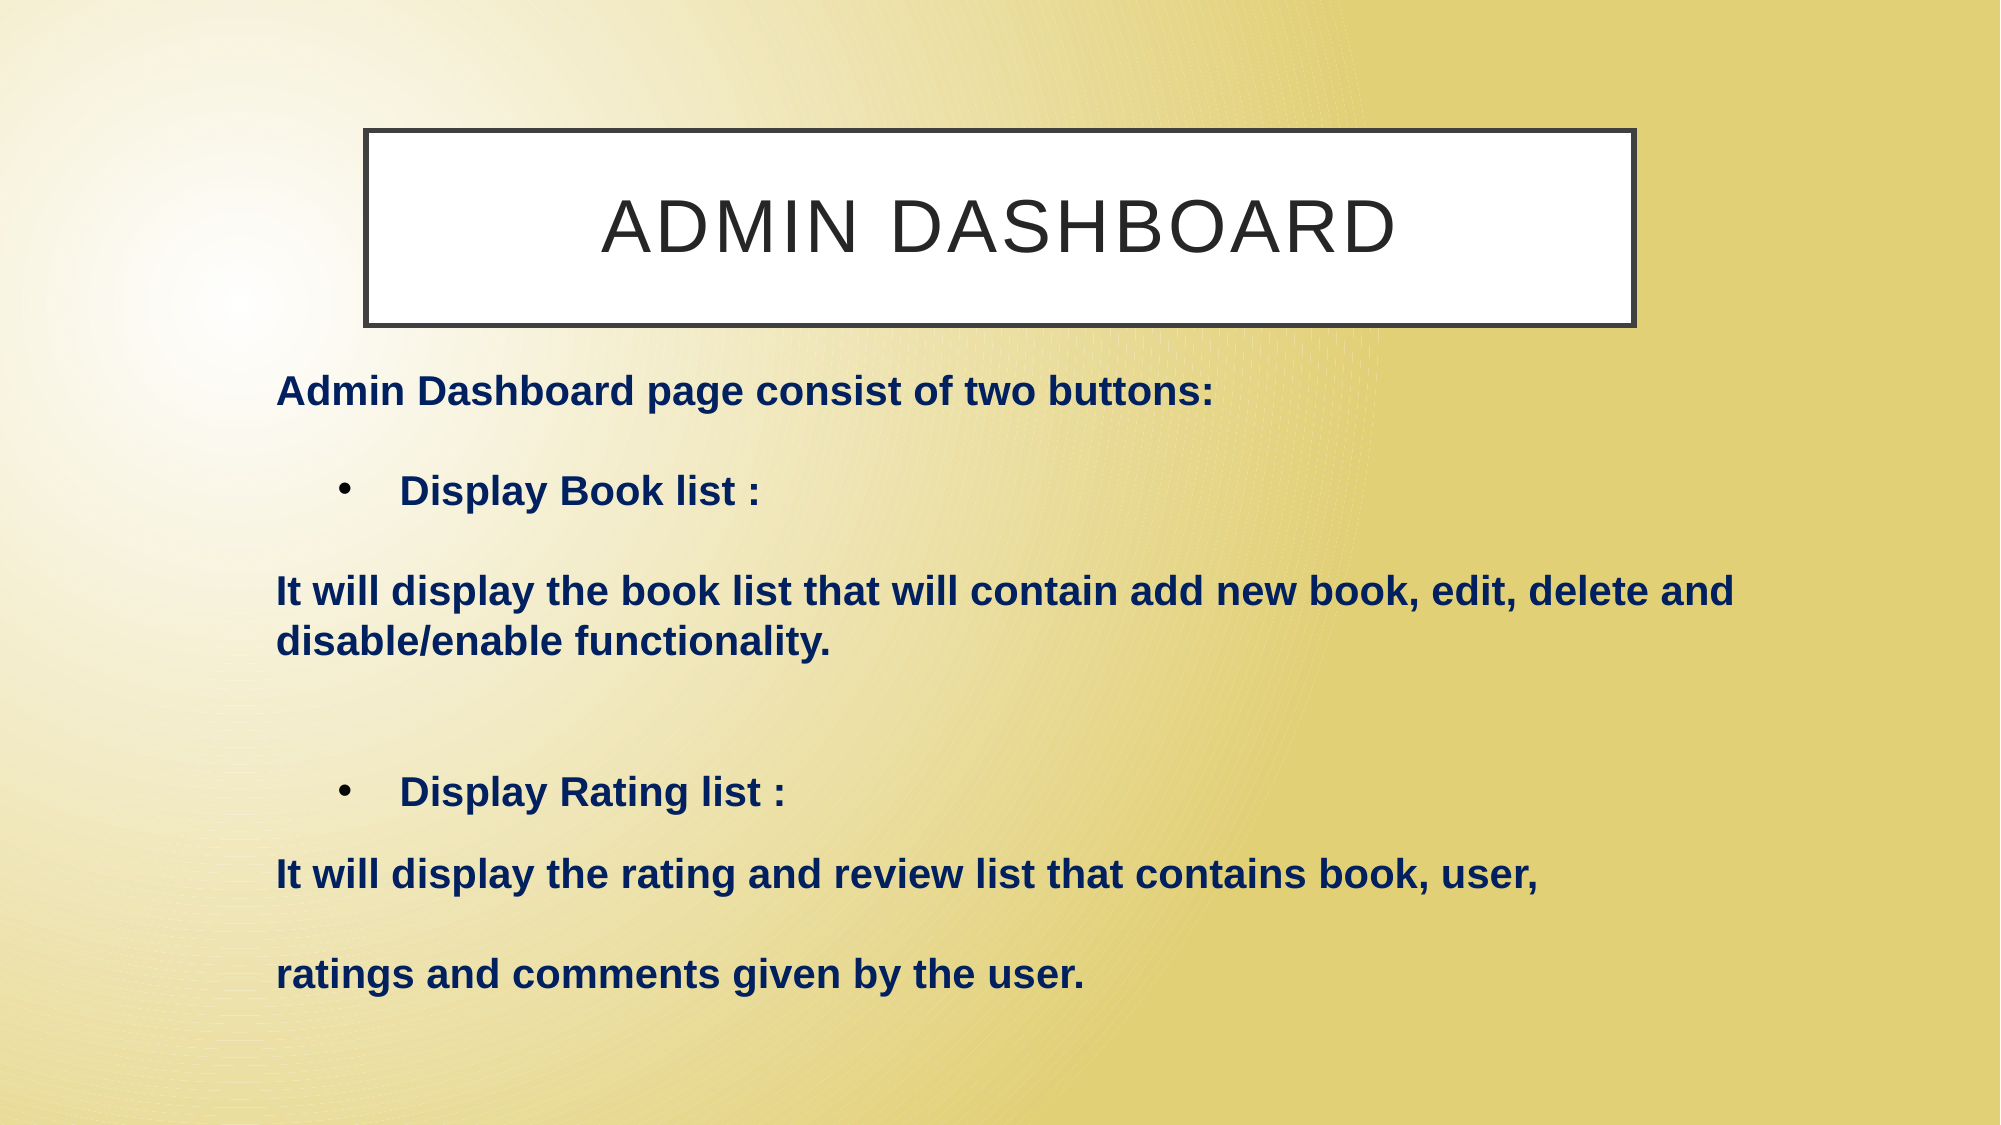

# Admin dashboard
Admin Dashboard page consist of two buttons:
Display Book list :
It will display the book list that will contain add new book, edit, delete and disable/enable functionality.

Display Rating list :
It will display the rating and review list that contains book, user,
ratings and comments given by the user.